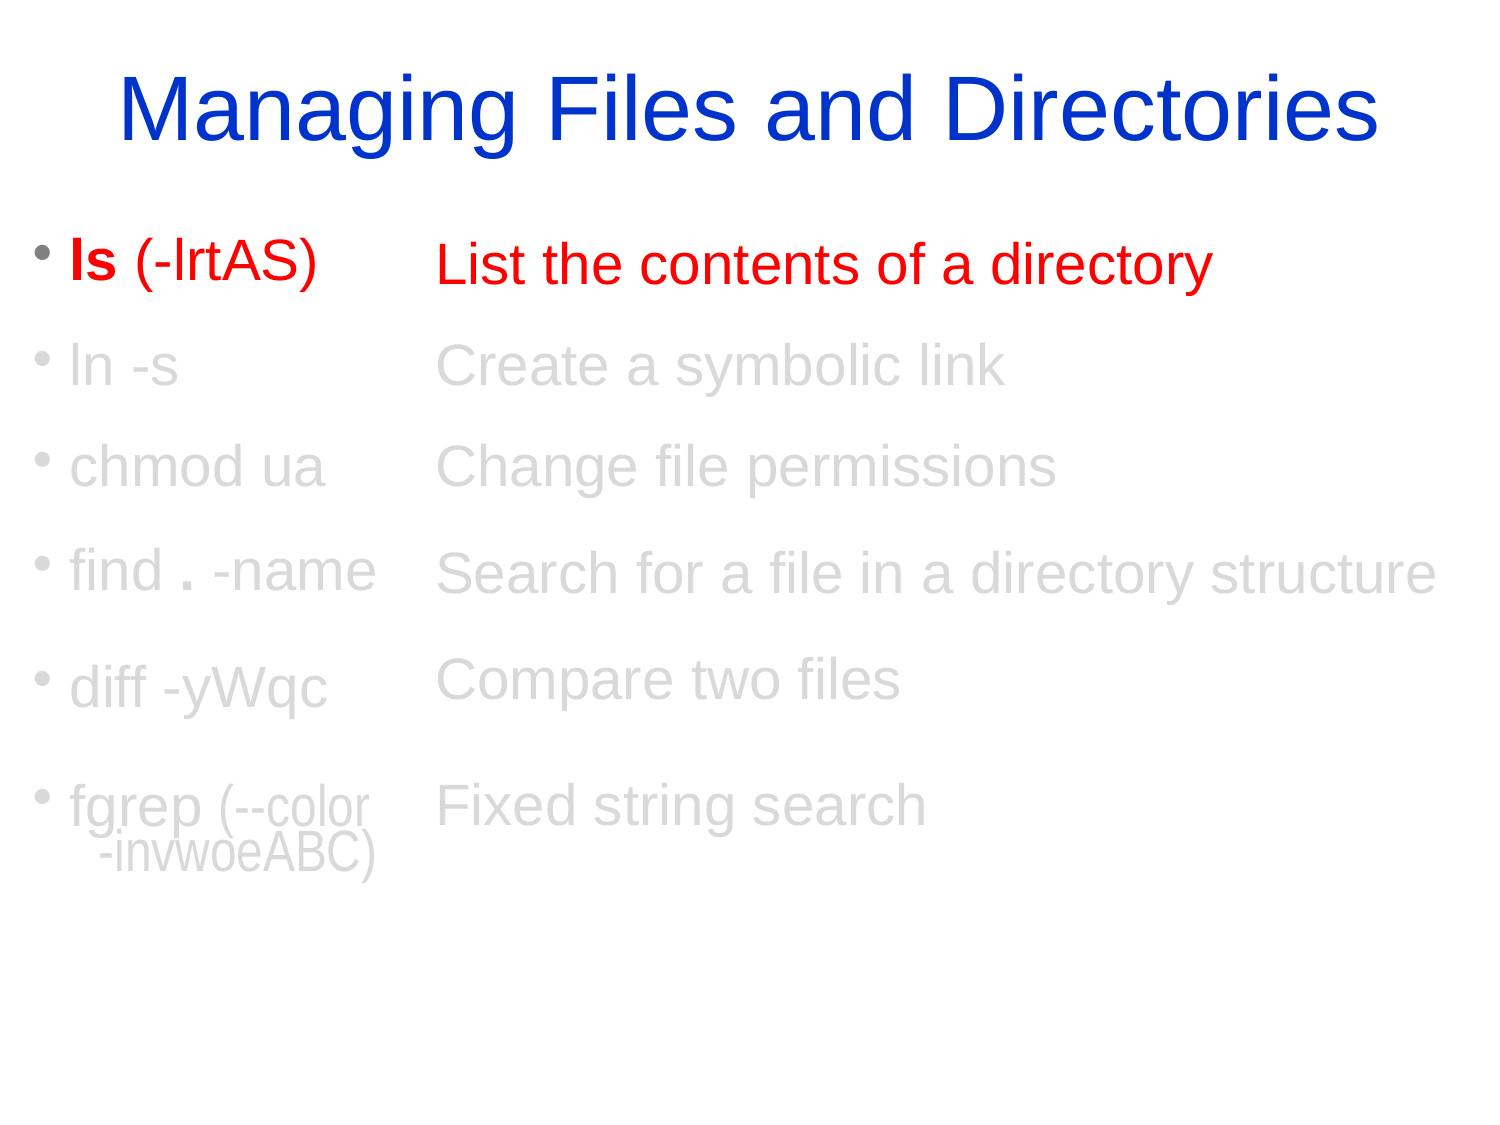

Managing Files and Directories
| ls (-lrtAS) | List the contents of a directory |
| --- | --- |
| ln -s | Create a symbolic link |
| chmod ua | Change file permissions |
| find . -name | Search for a file in a directory structure |
| diff -yWqc | Compare two files |
| fgrep (--color -invwoeABC) | Fixed string search |